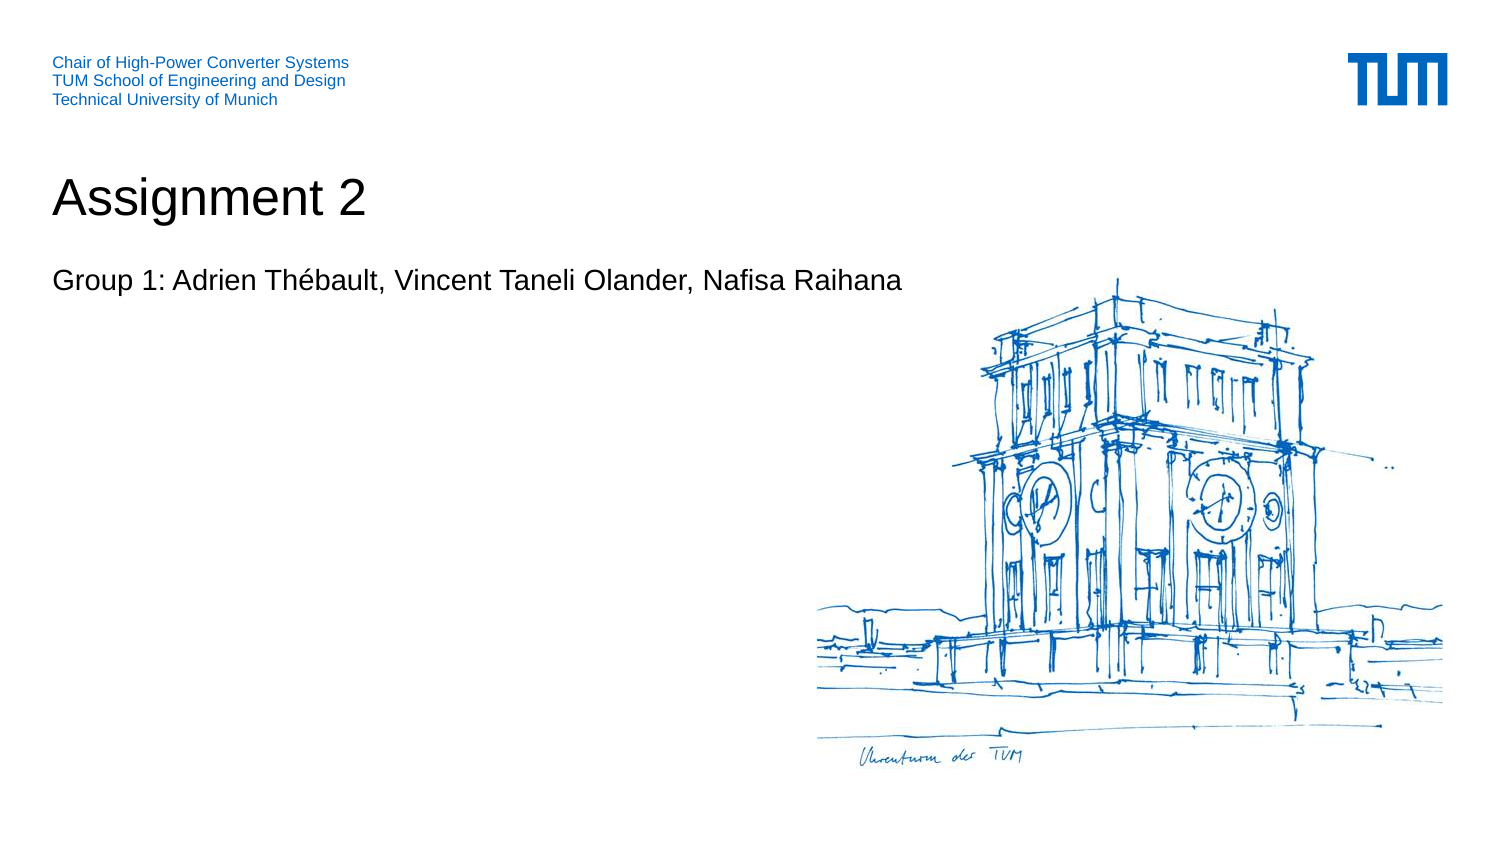

# Assignment 2
Group 1: Adrien Thébault, Vincent Taneli Olander, Nafisa Raihana